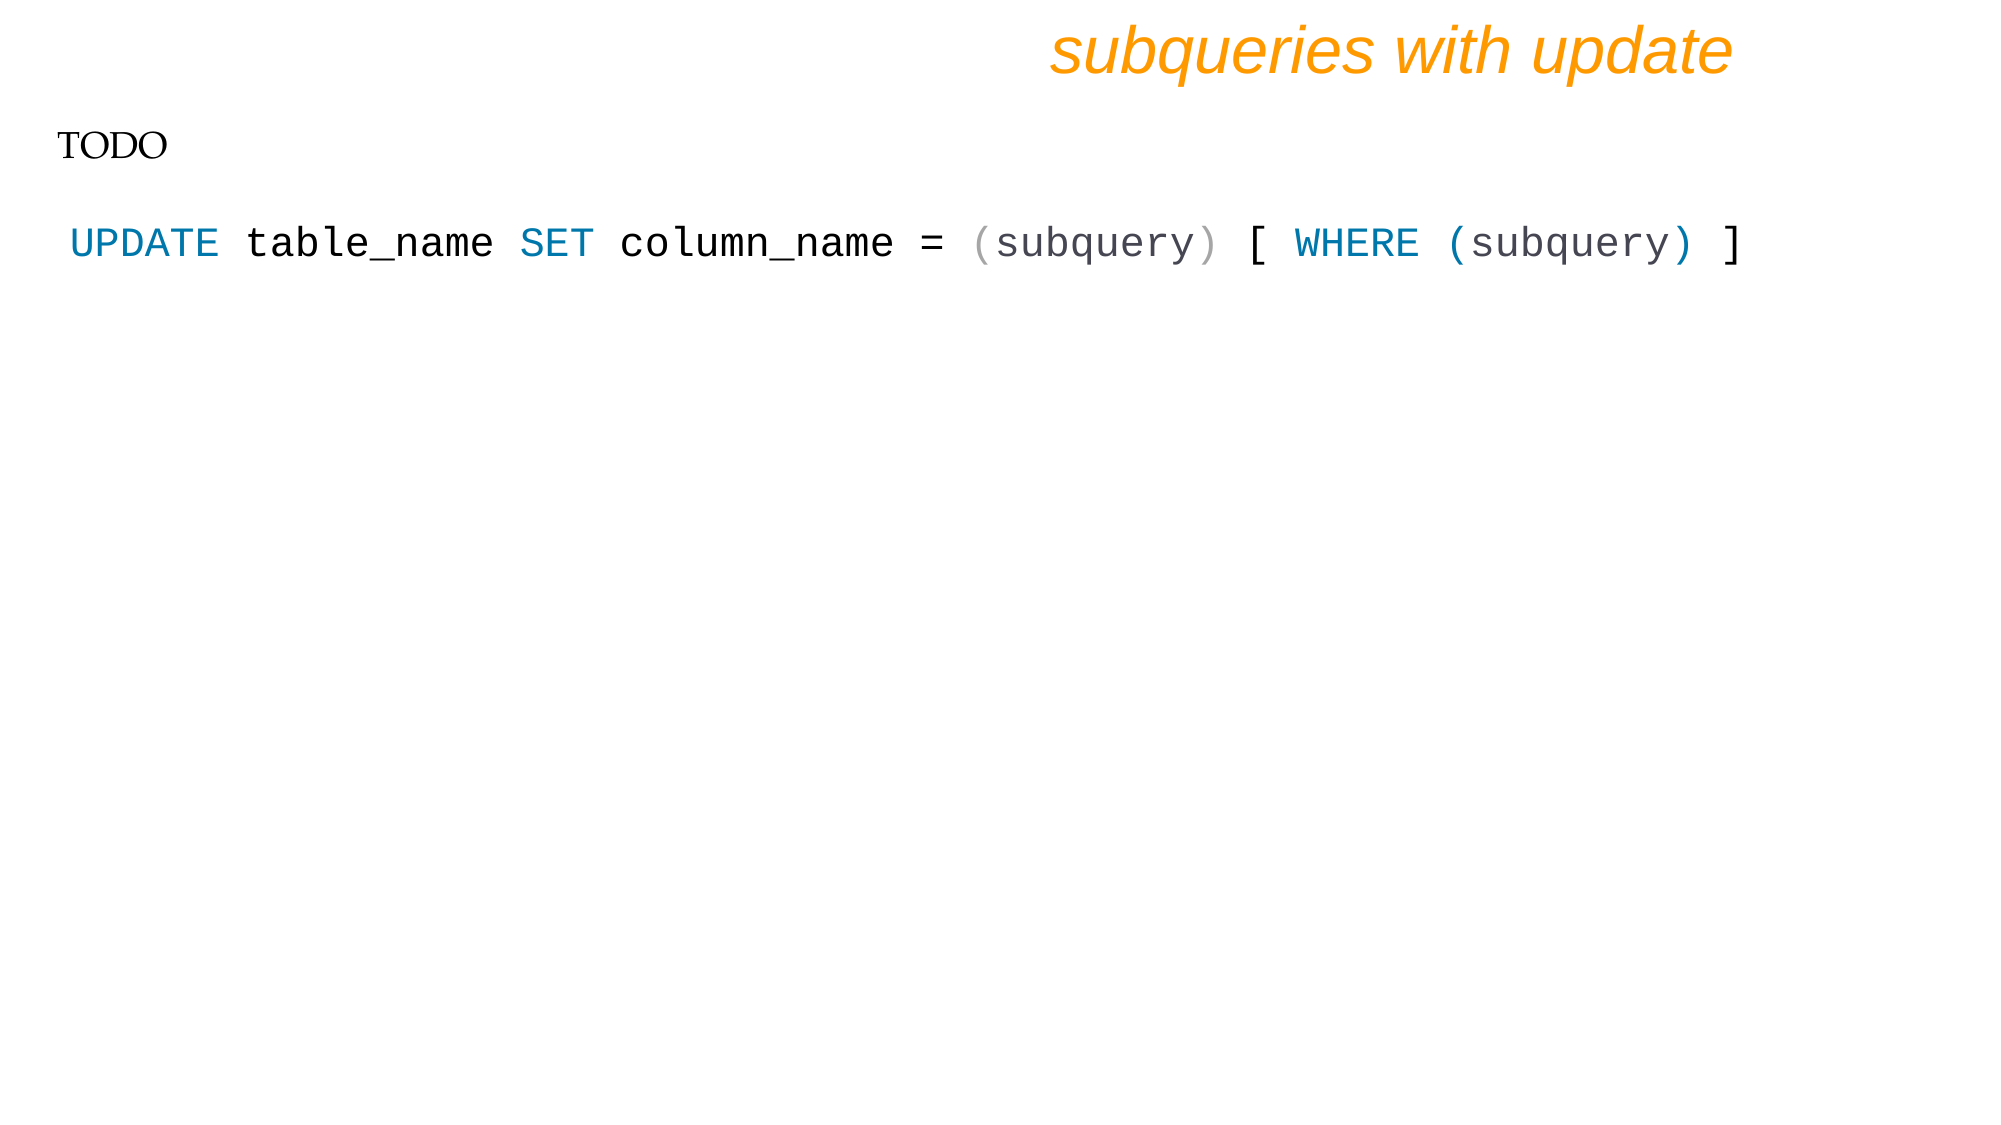

subqueries with update
TODO
UPDATE table_name SET column_name = (subquery) [ WHERE (subquery) ]